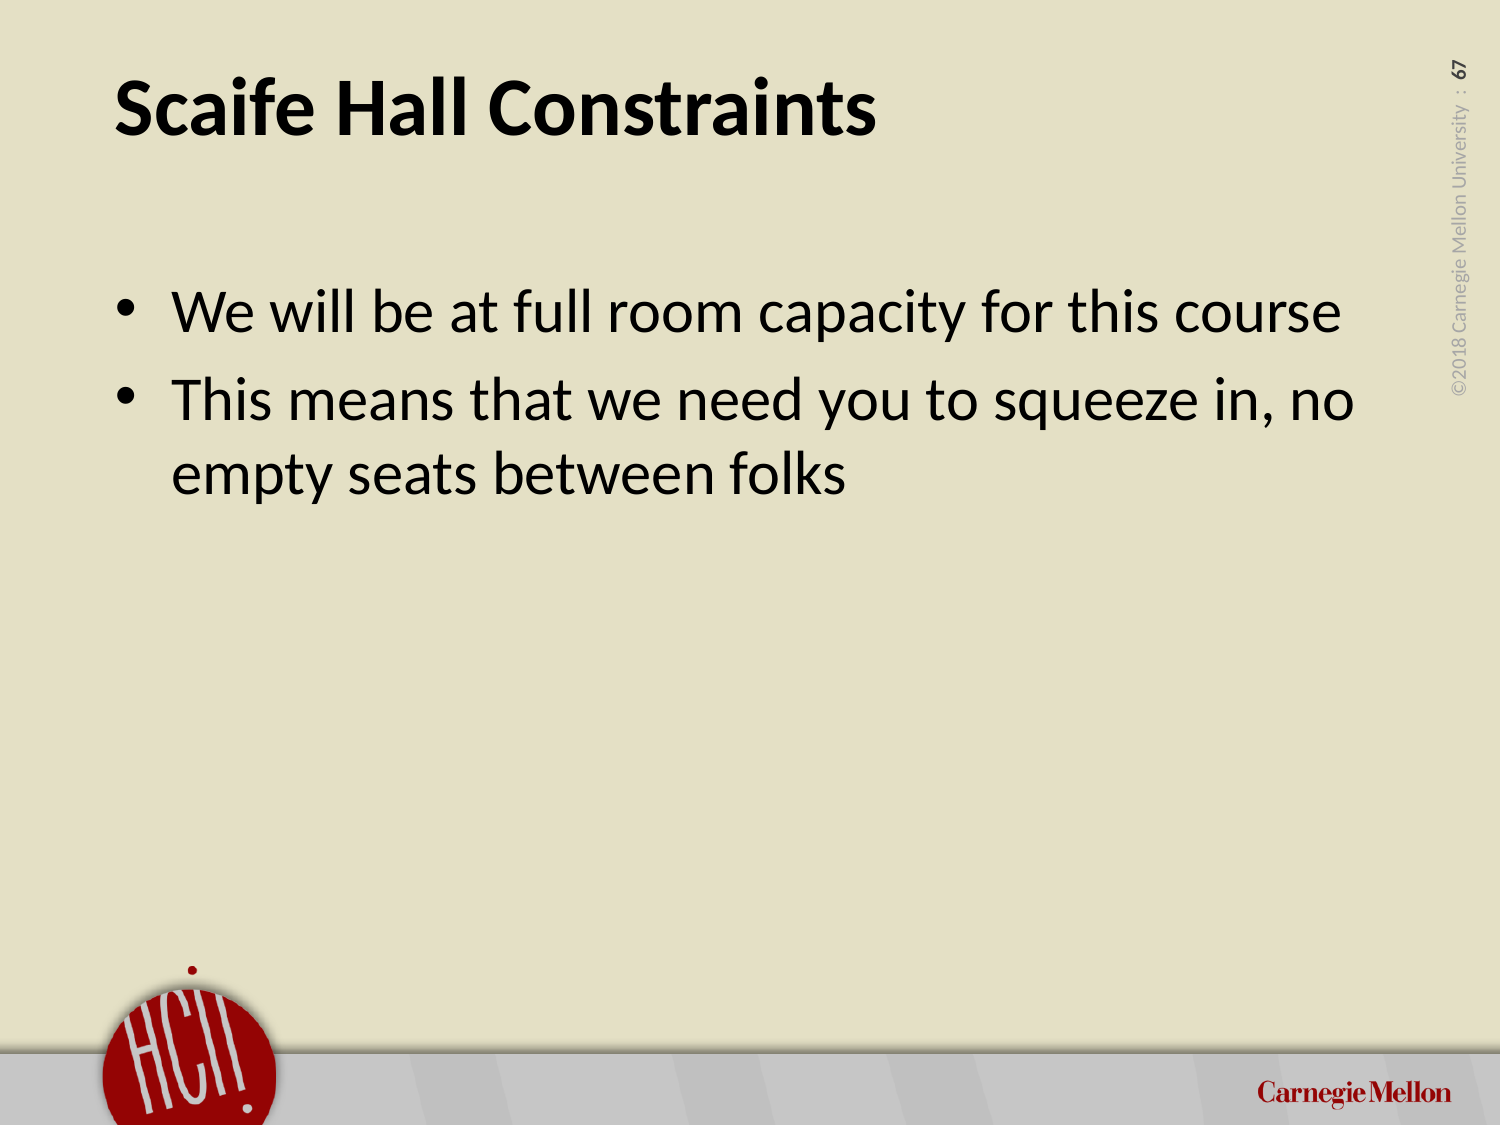

# Scaife Hall Constraints
We will be at full room capacity for this course
This means that we need you to squeeze in, no empty seats between folks